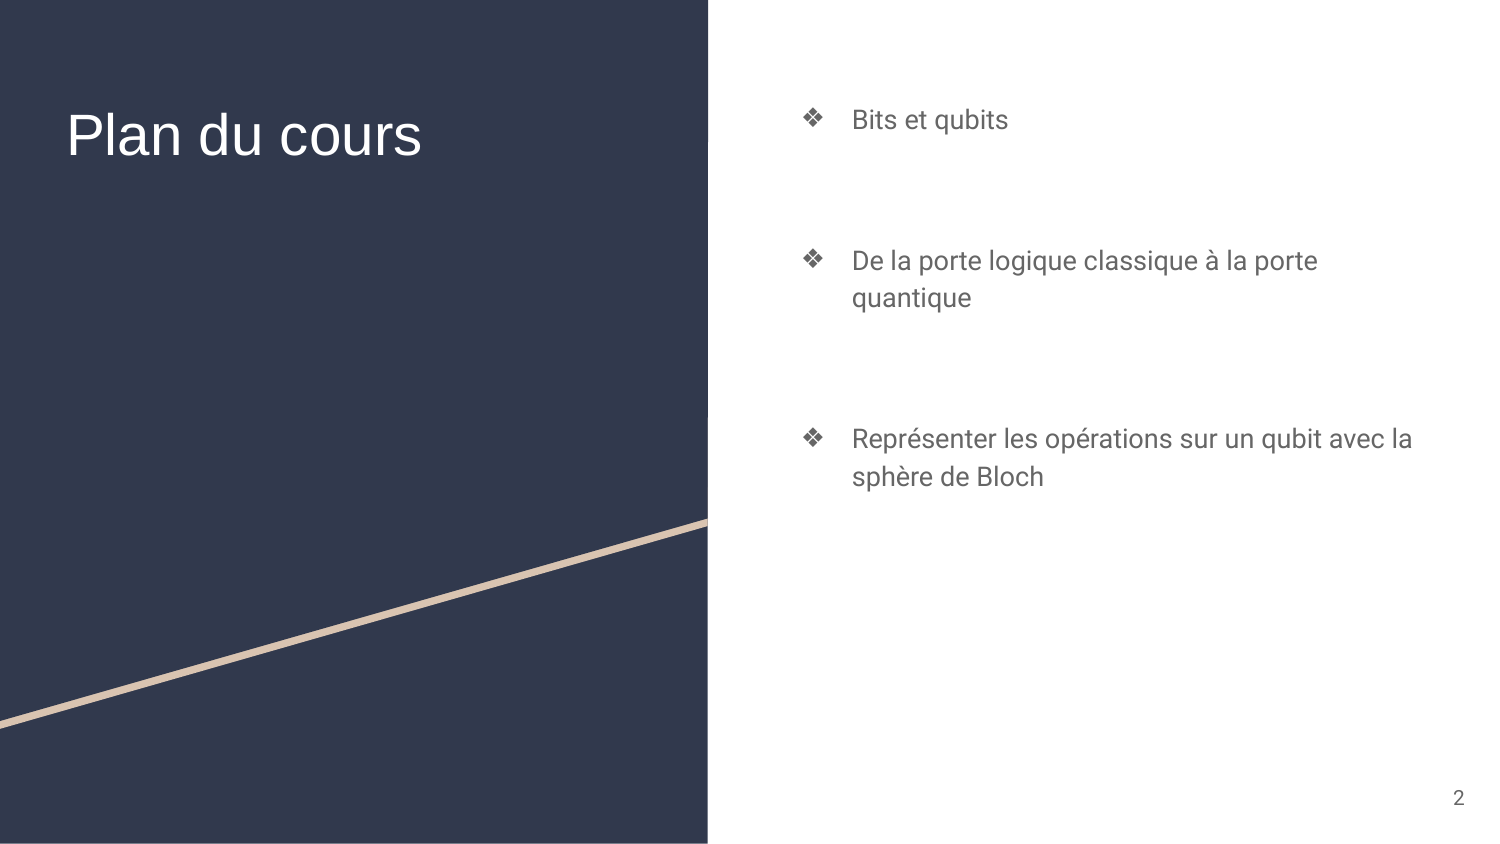

# Plan du cours
Bits et qubits

De la porte logique classique à la porte quantique

Représenter les opérations sur un qubit avec la sphère de Bloch

2